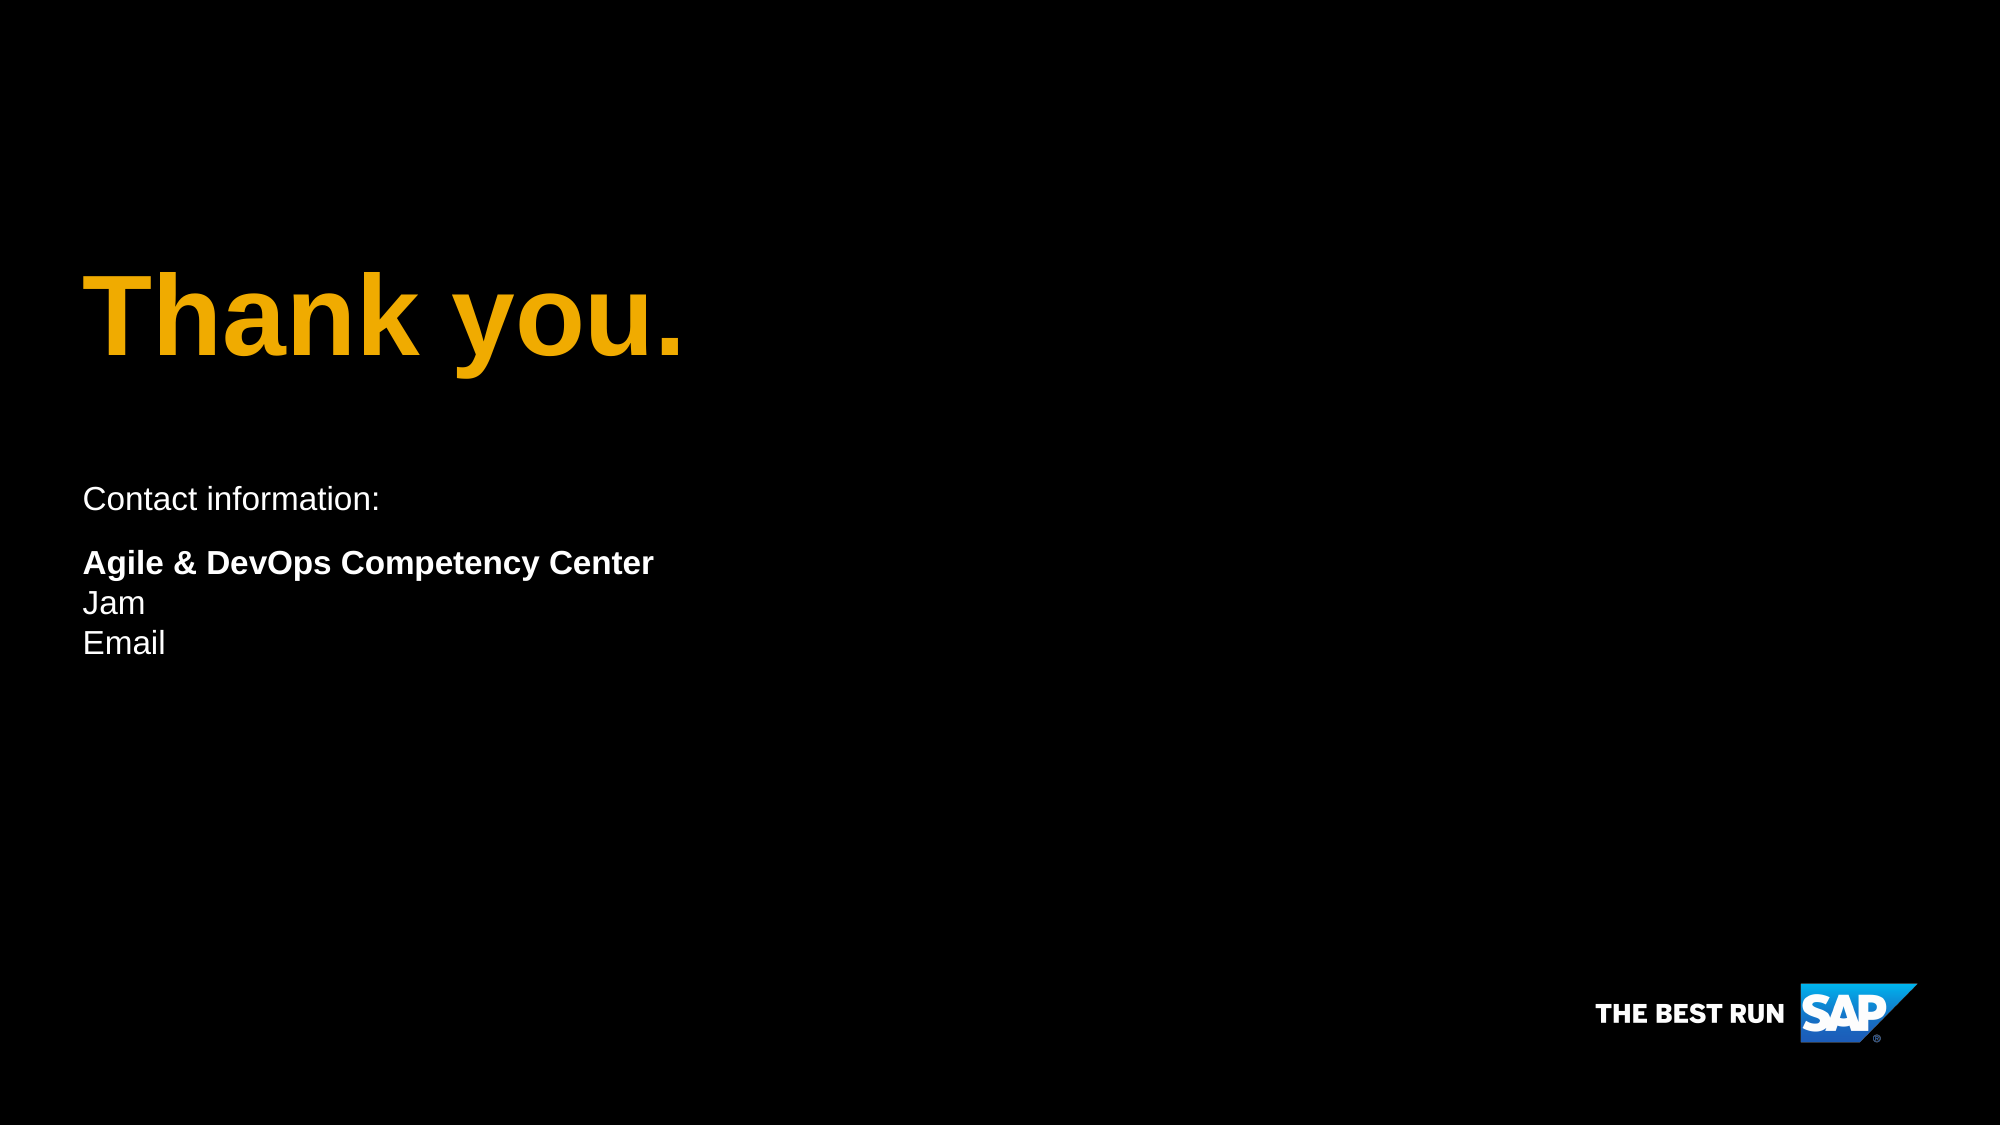

# Thank you.
Contact information:
Agile & DevOps Competency Center
Jam
Email